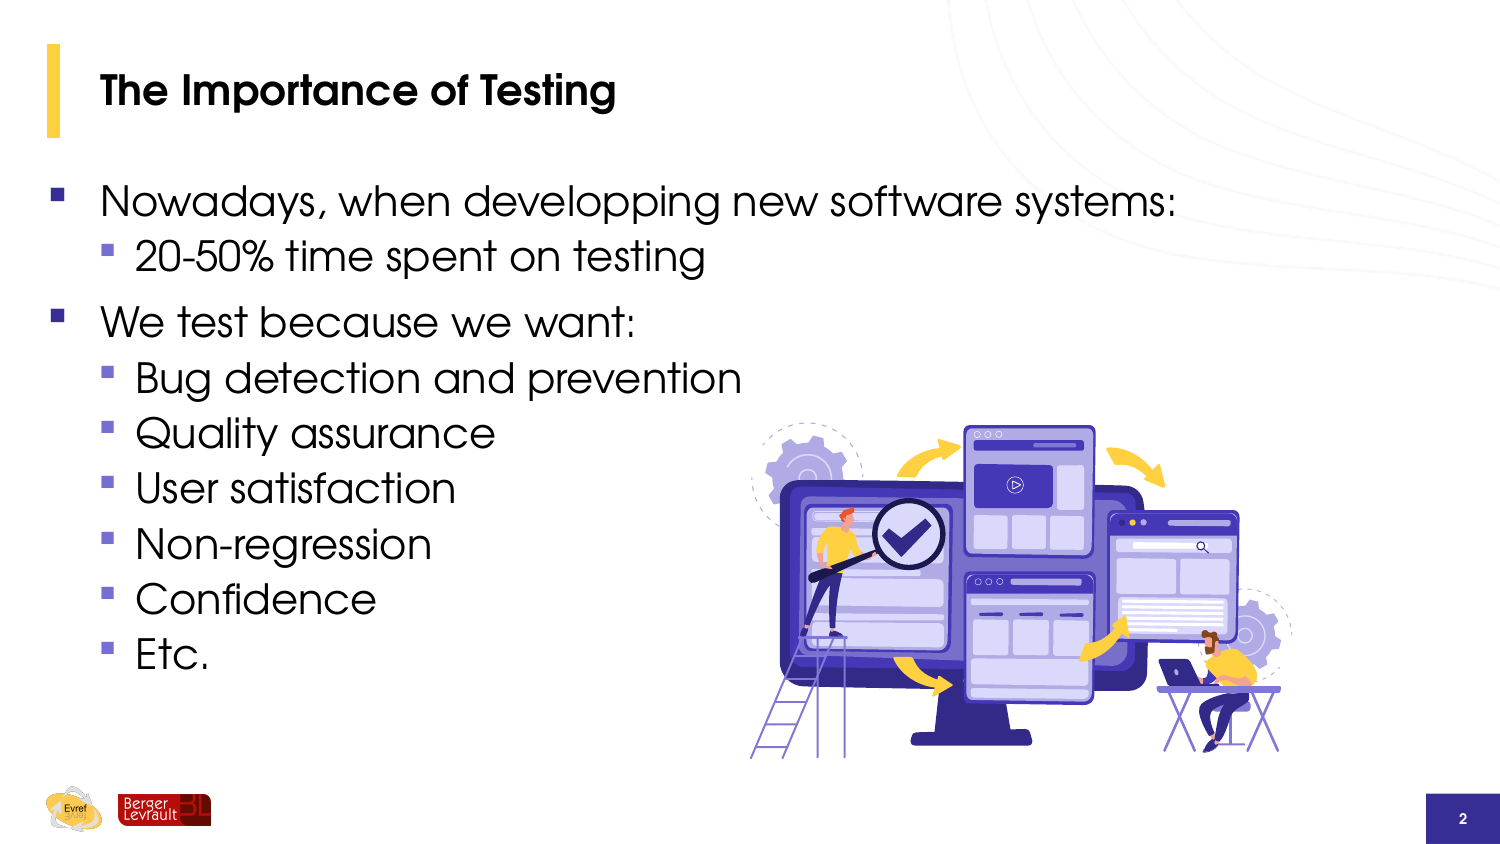

# The Importance of Testing
Nowadays, when developping new software systems:
20-50% time spent on testing
We test because we want:
Bug detection and prevention
Quality assurance
User satisfaction
Non-regression
Confidence
Etc.